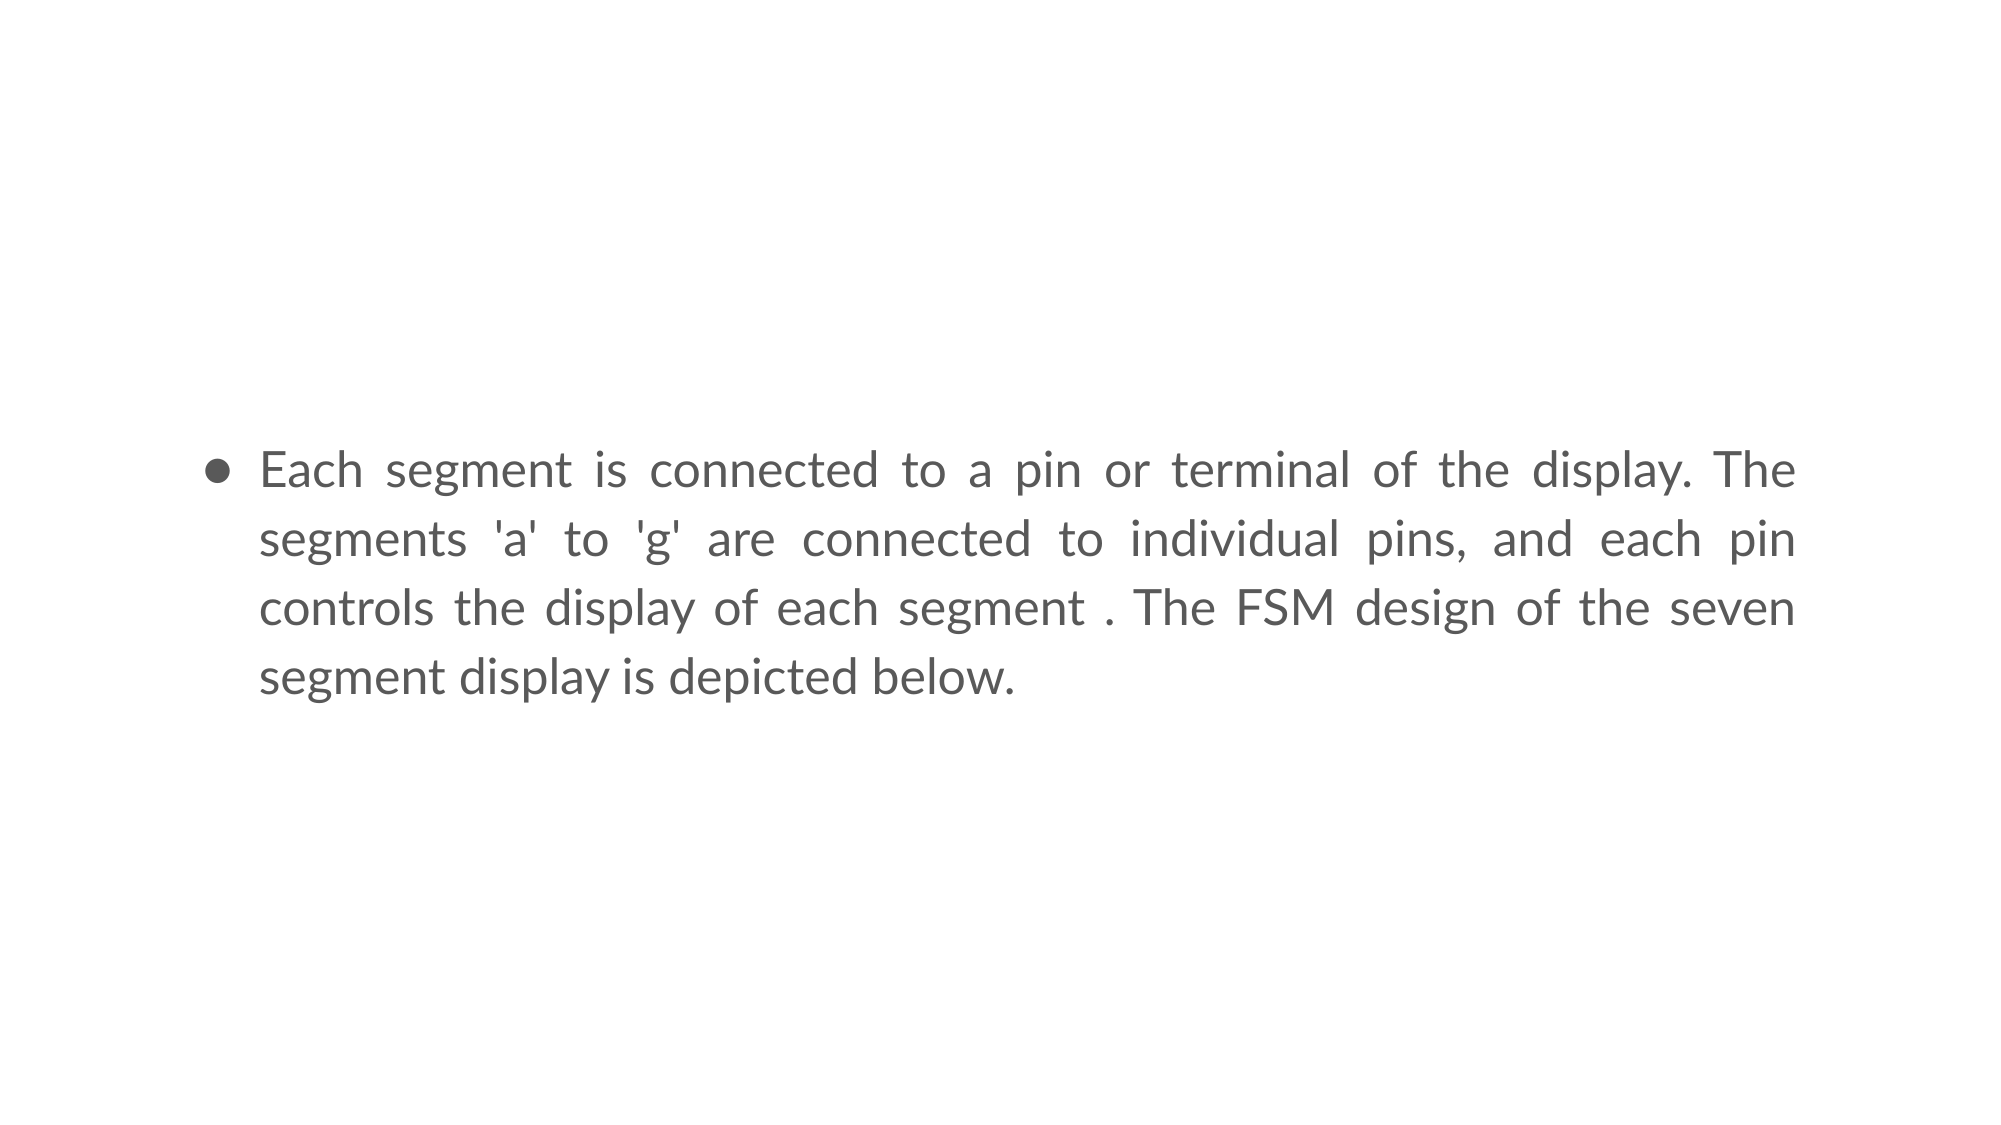

Each segment is connected to a pin or terminal of the display. The segments 'a' to 'g' are connected to individual pins, and each pin controls the display of each segment . The FSM design of the seven segment display is depicted below.